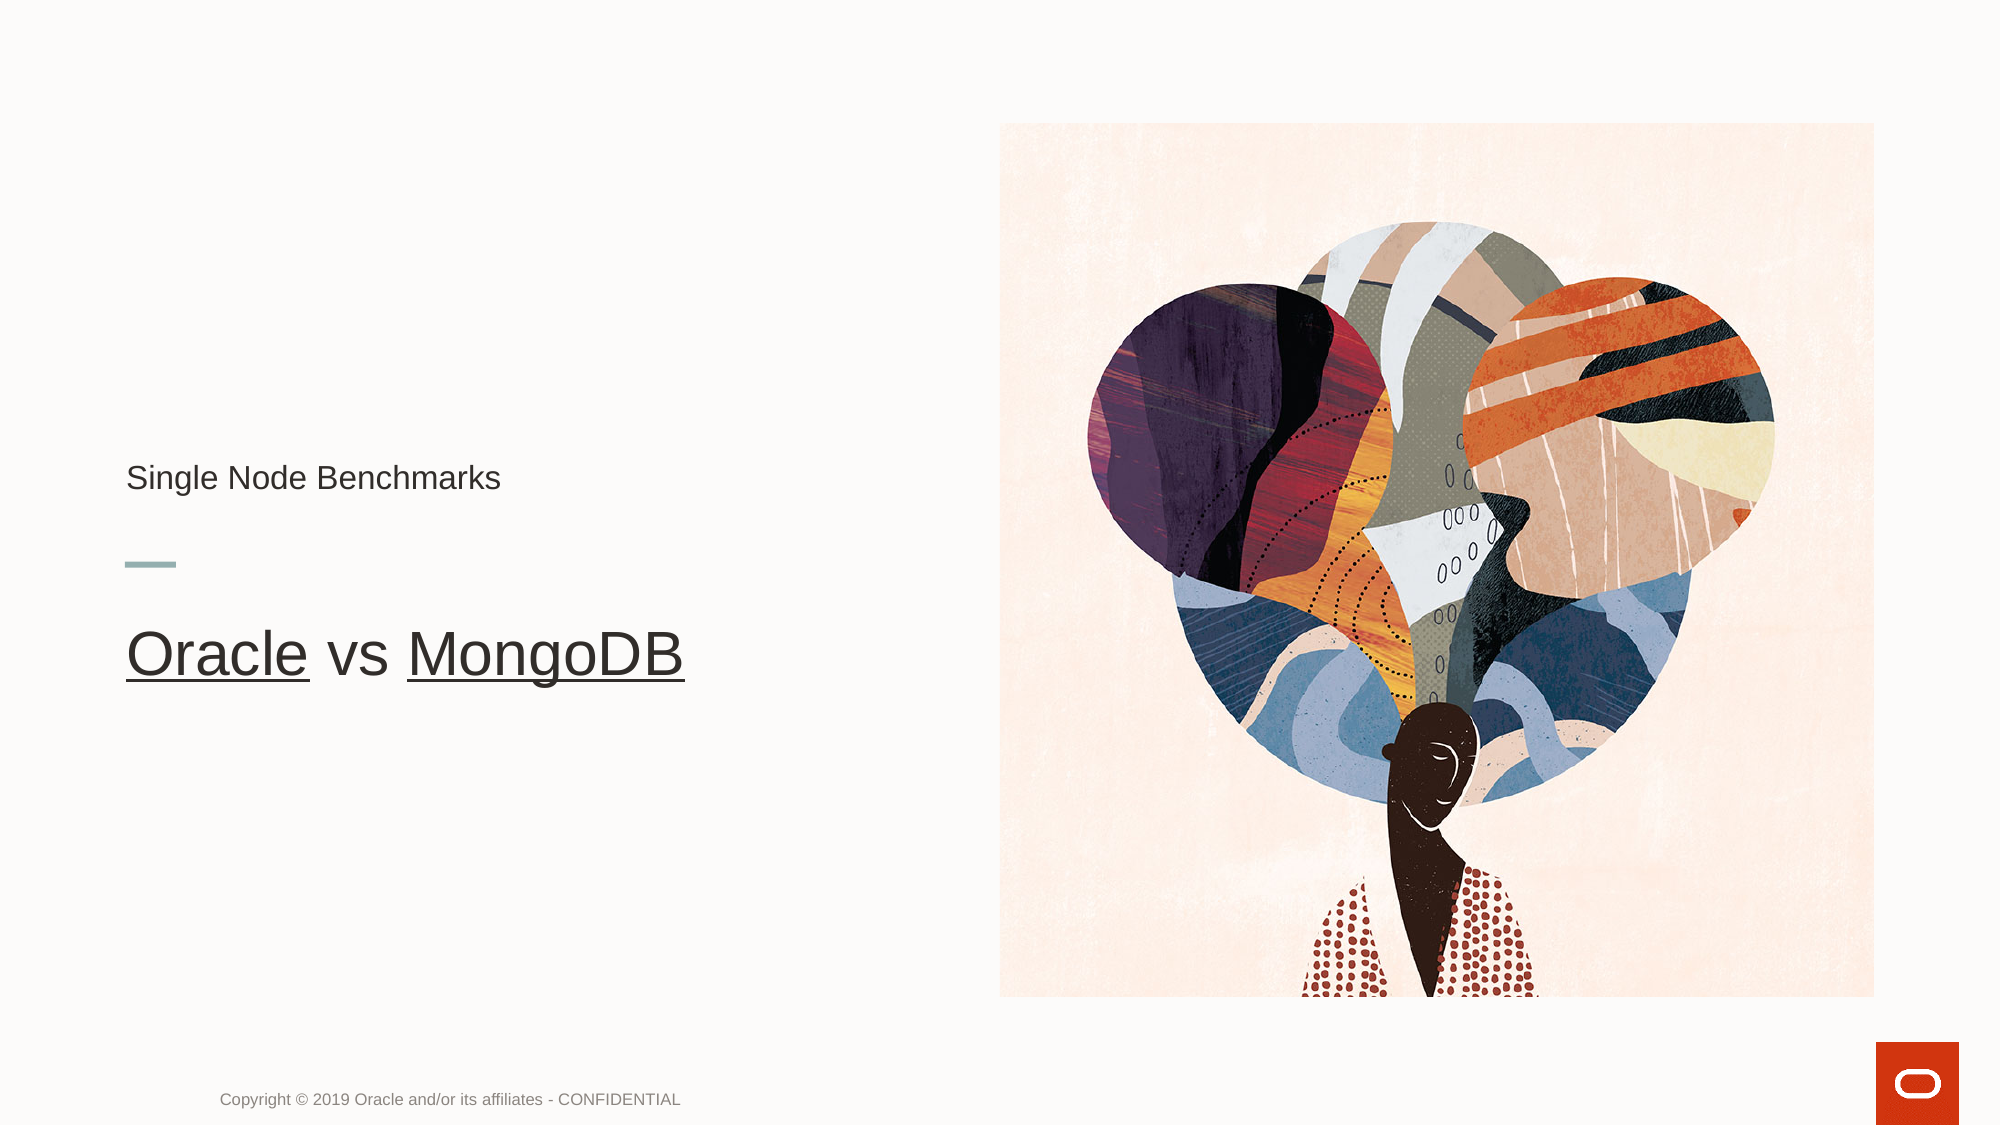

# Single Node Benchmarks
Oracle vs MongoDB
Copyright © 2019 Oracle and/or its affiliates - CONFIDENTIAL